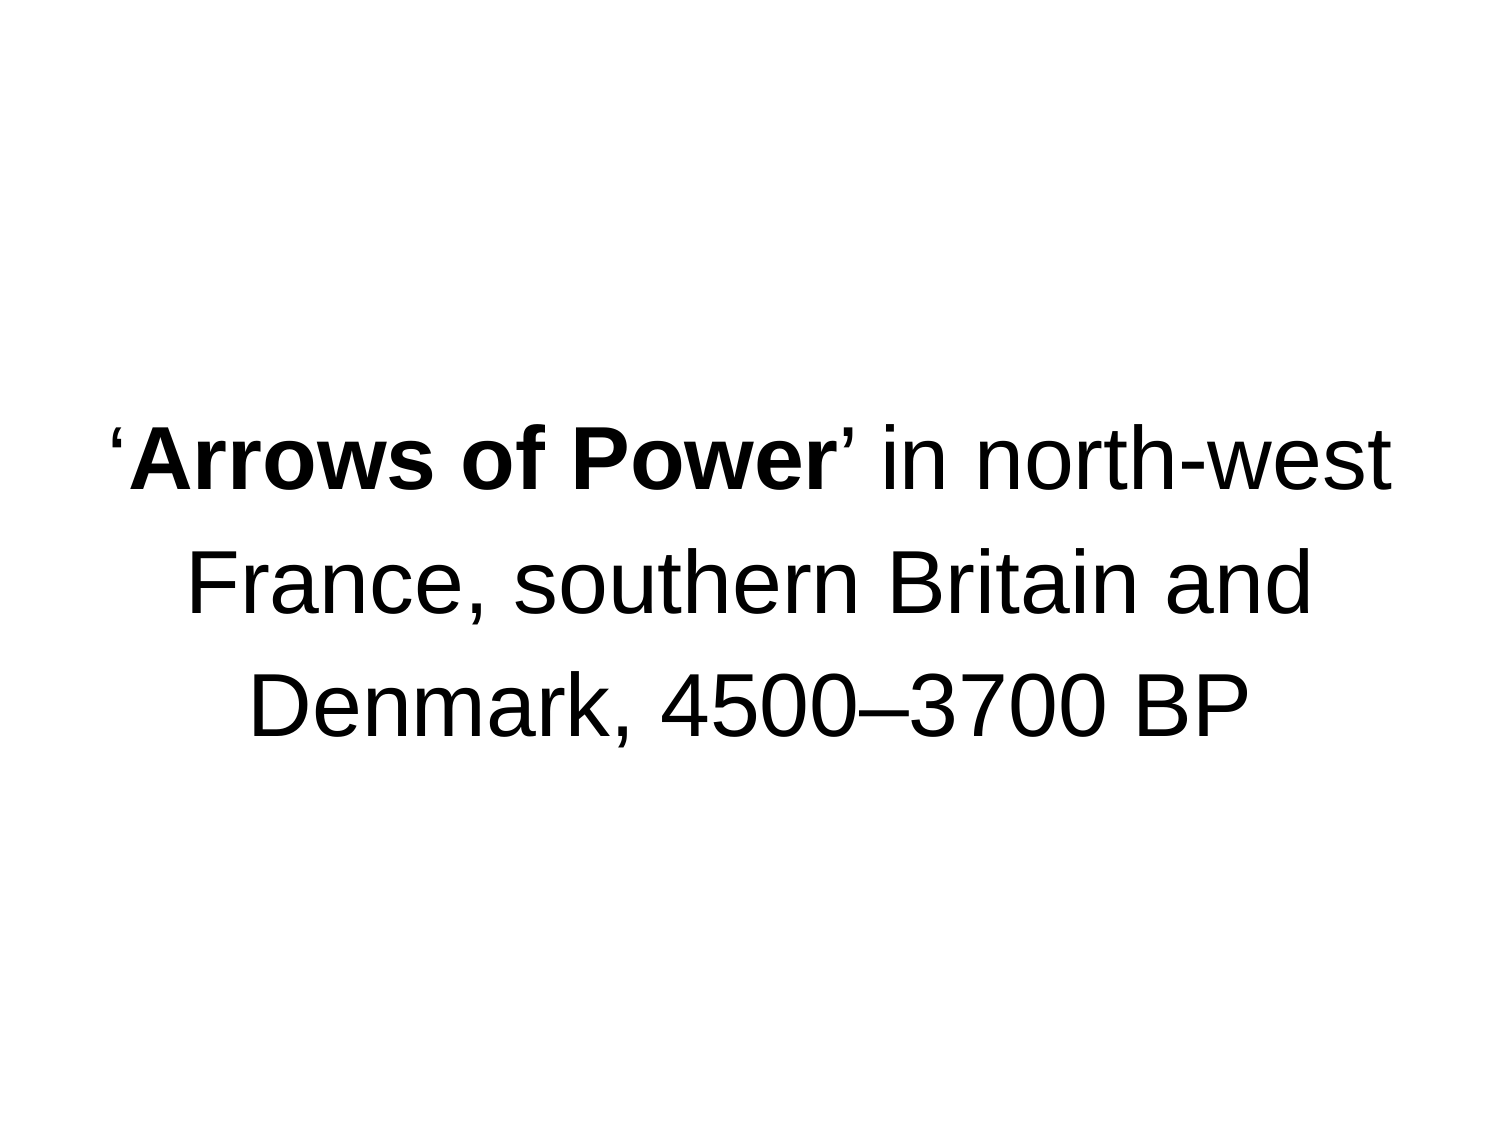

# ‘Arrows of Power’ in north-west France, southern Britain and Denmark, 4500–3700 BP